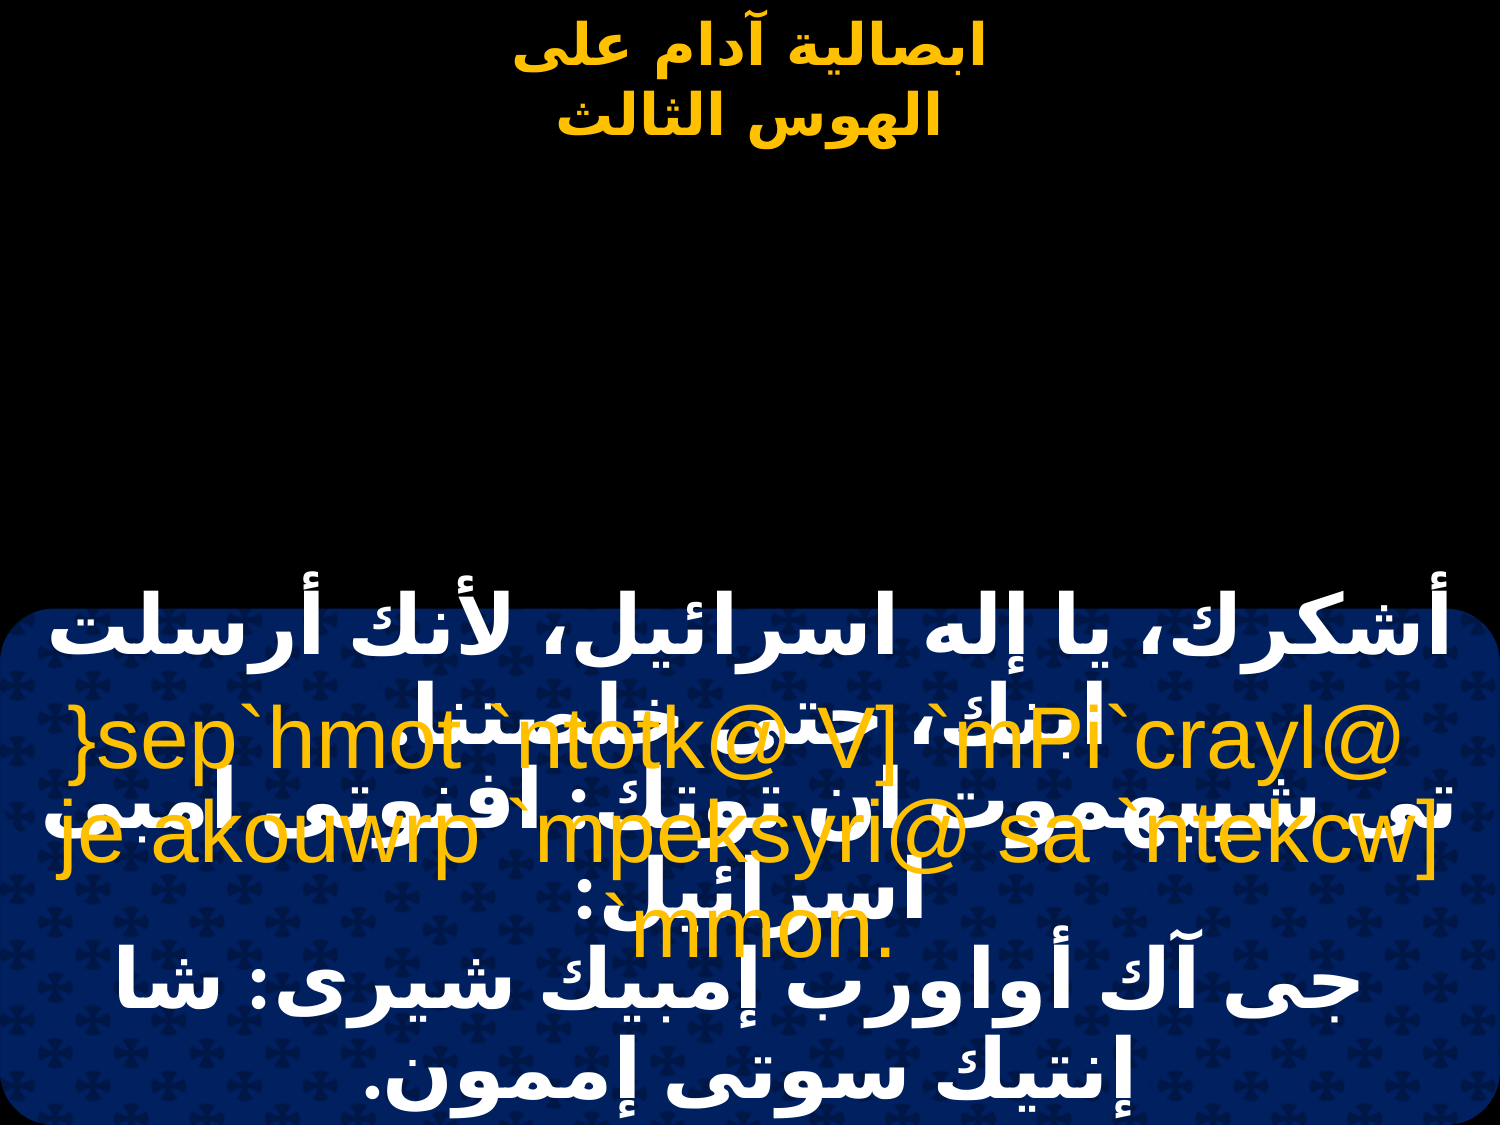

#
أشكرك، يا إله اسرائيل، لأنك أرسلت ابنك، حتى خلصتنا.
}sep`hmot `ntotk@ V] `mPi`crayl@
je akouwrp `mpeksyri@ sa `ntekcw] `mmon.
تى شيبهموت ان توتك: افنوتى امبى اسرائيل:
 جى آك أواورب إمبيك شيرى: شا إنتيك سوتى إممون.